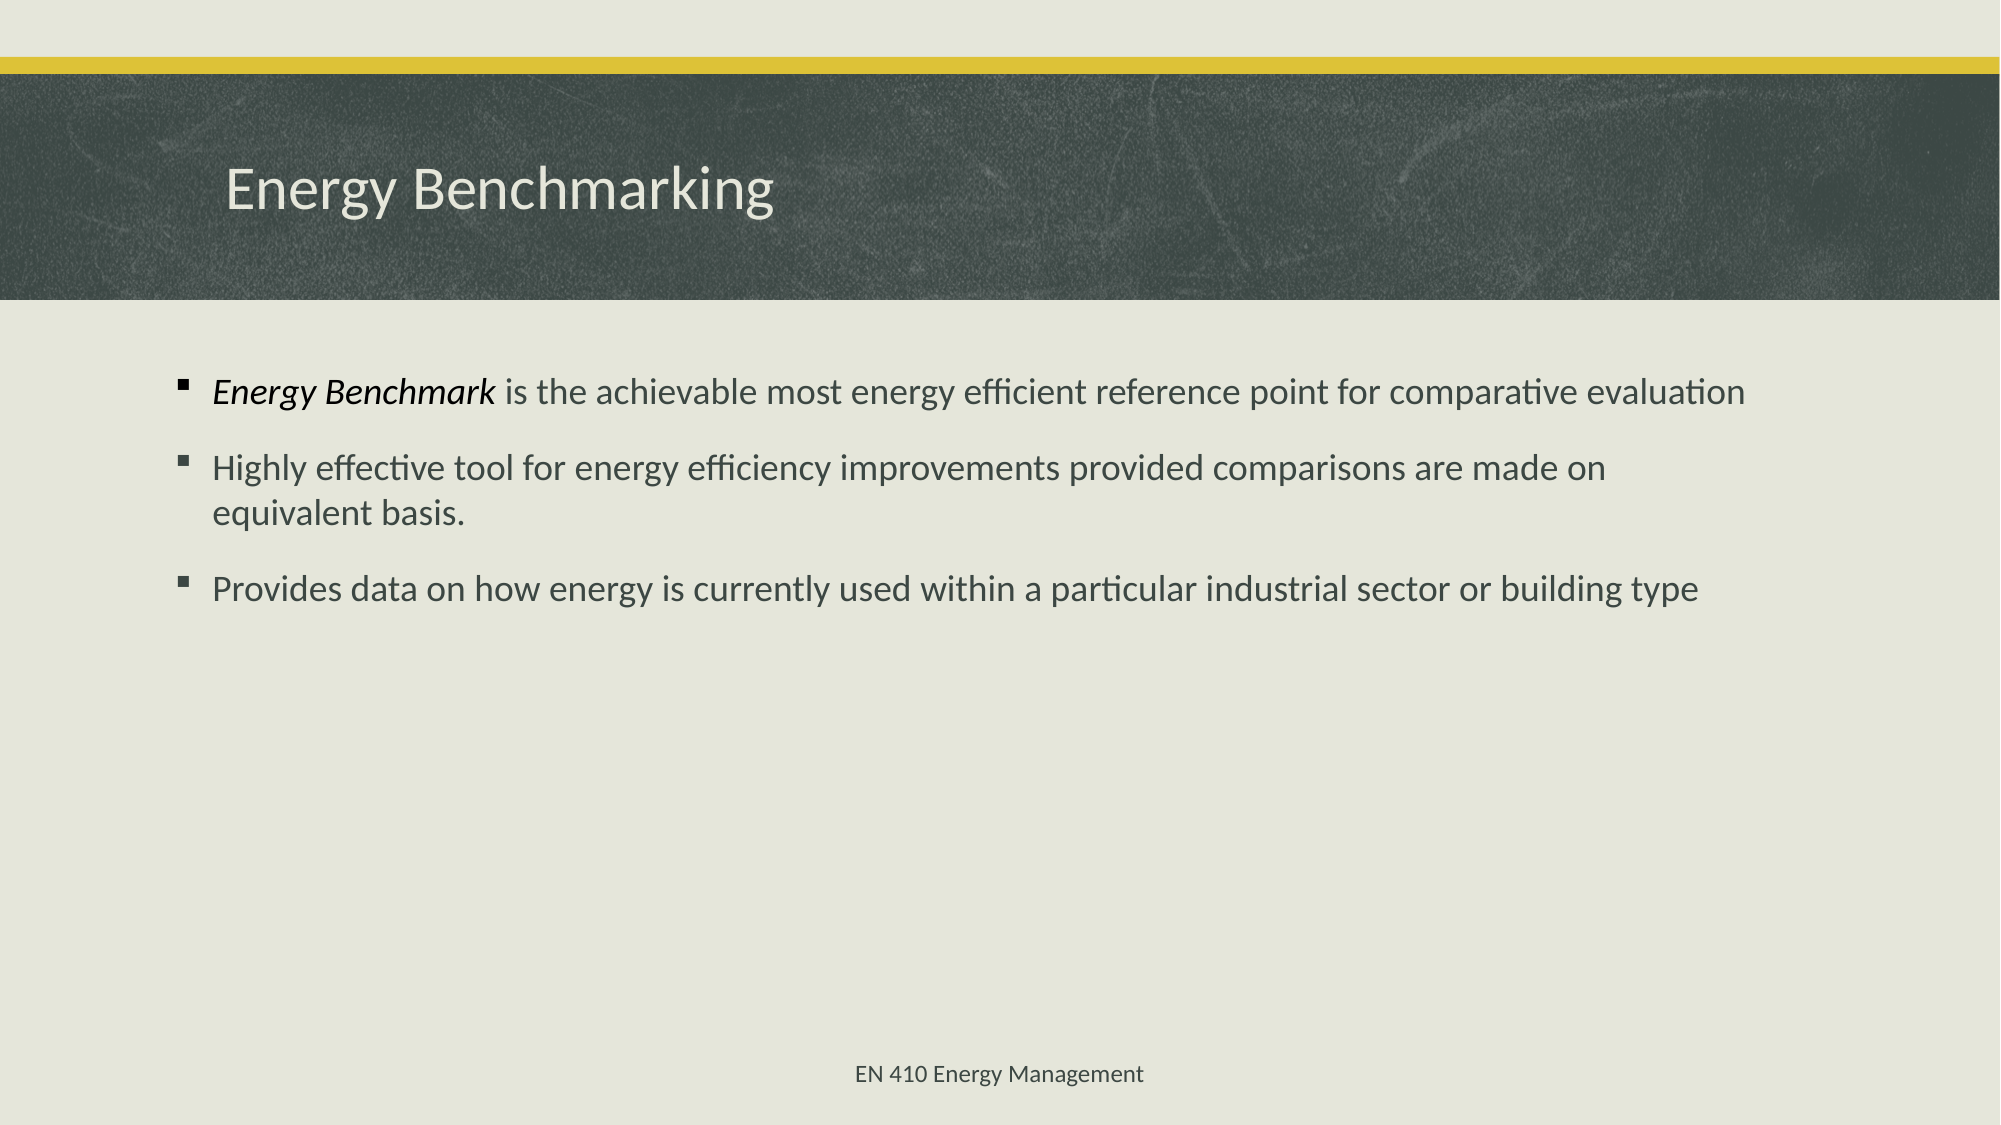

# Energy Benchmarking
Energy Benchmark is the achievable most energy efficient reference point for comparative evaluation
Highly effective tool for energy efficiency improvements provided comparisons are made on equivalent basis.
Provides data on how energy is currently used within a particular industrial sector or building type

EN 410 Energy Management